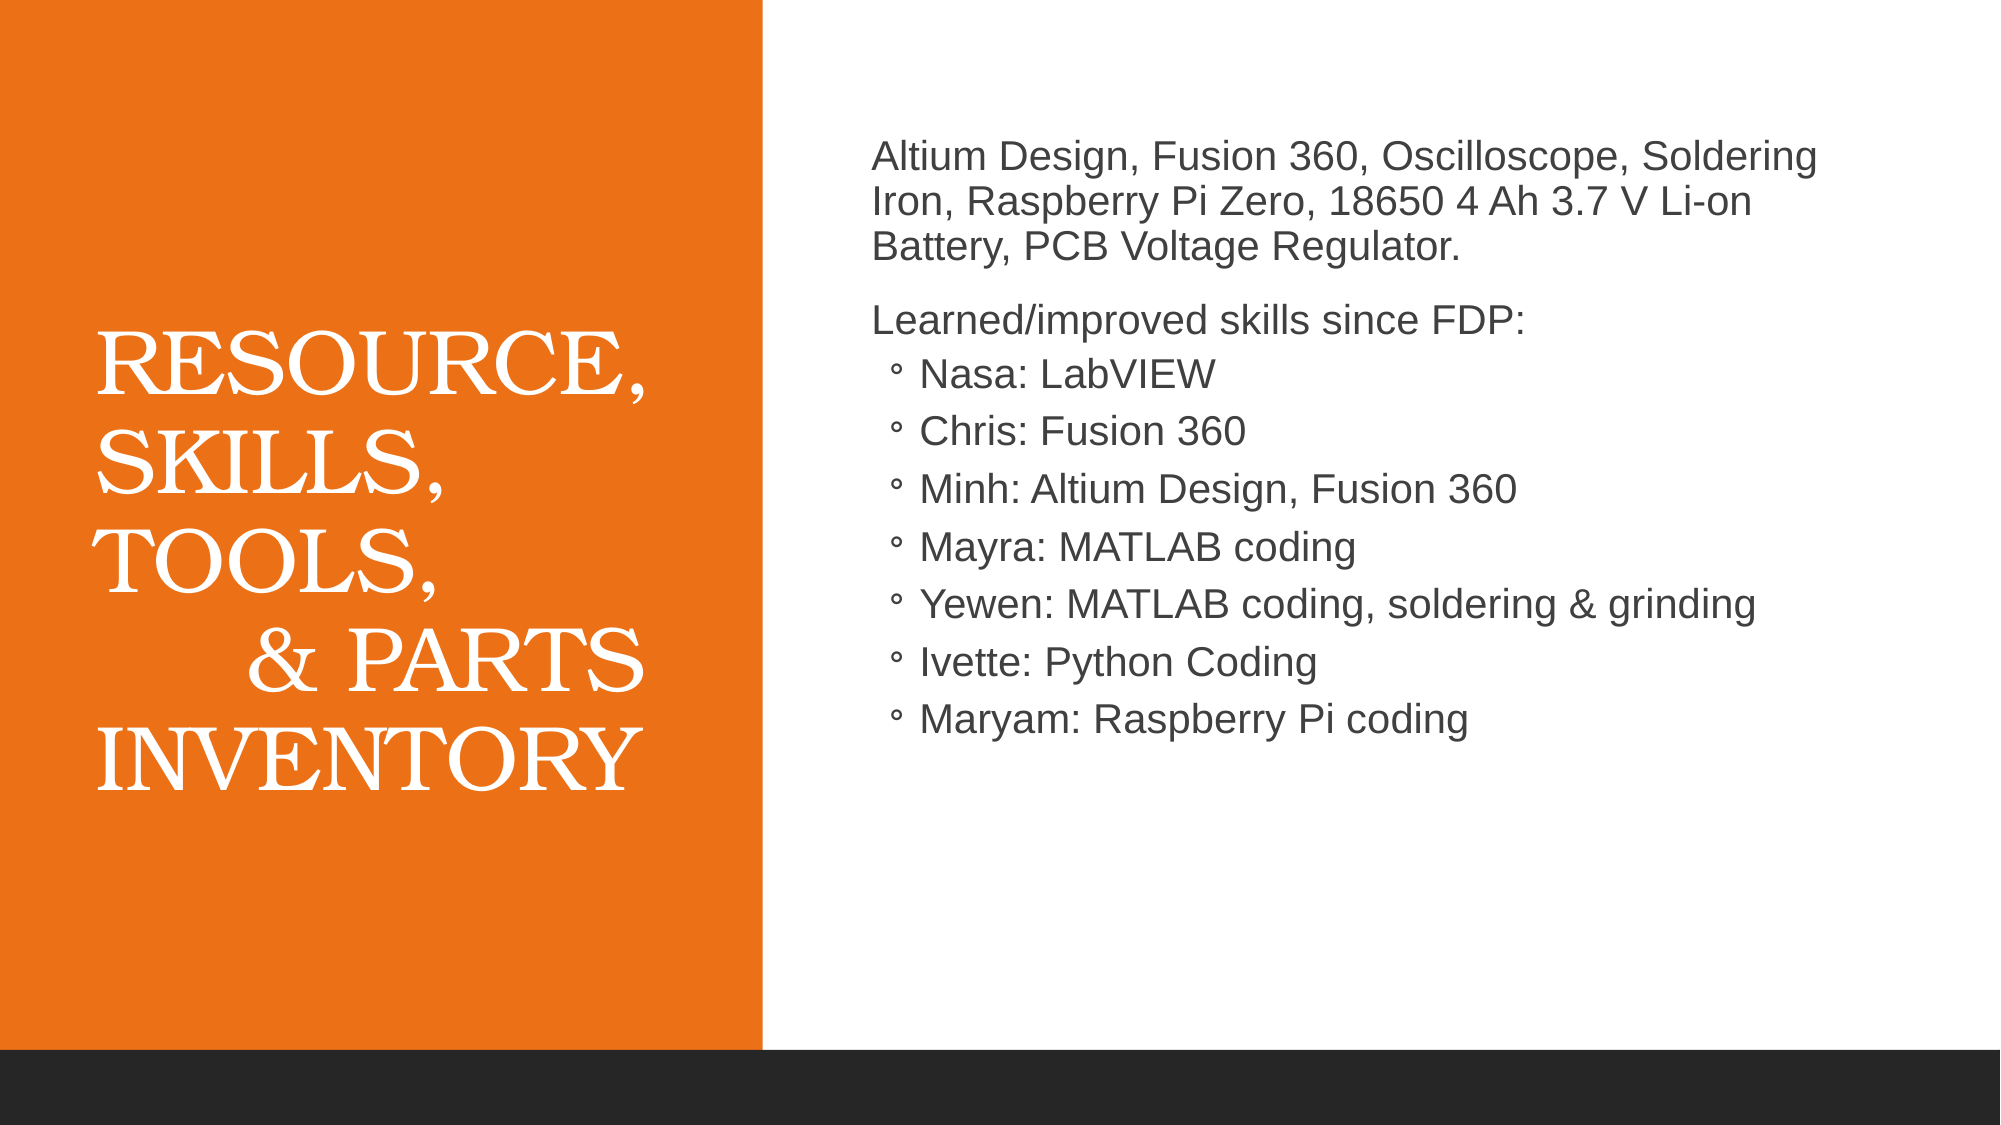

# RESOURCE, SKILLS, TOOLS, 		& PARTS INVENTORY
Altium Design, Fusion 360, Oscilloscope, Soldering Iron, Raspberry Pi Zero, 18650 4 Ah 3.7 V Li-on Battery, PCB Voltage Regulator.
Learned/improved skills since FDP:
Nasa: LabVIEW
Chris: Fusion 360
Minh: Altium Design, Fusion 360
Mayra: MATLAB coding
Yewen: MATLAB coding, soldering & grinding
Ivette: Python Coding
Maryam: Raspberry Pi coding